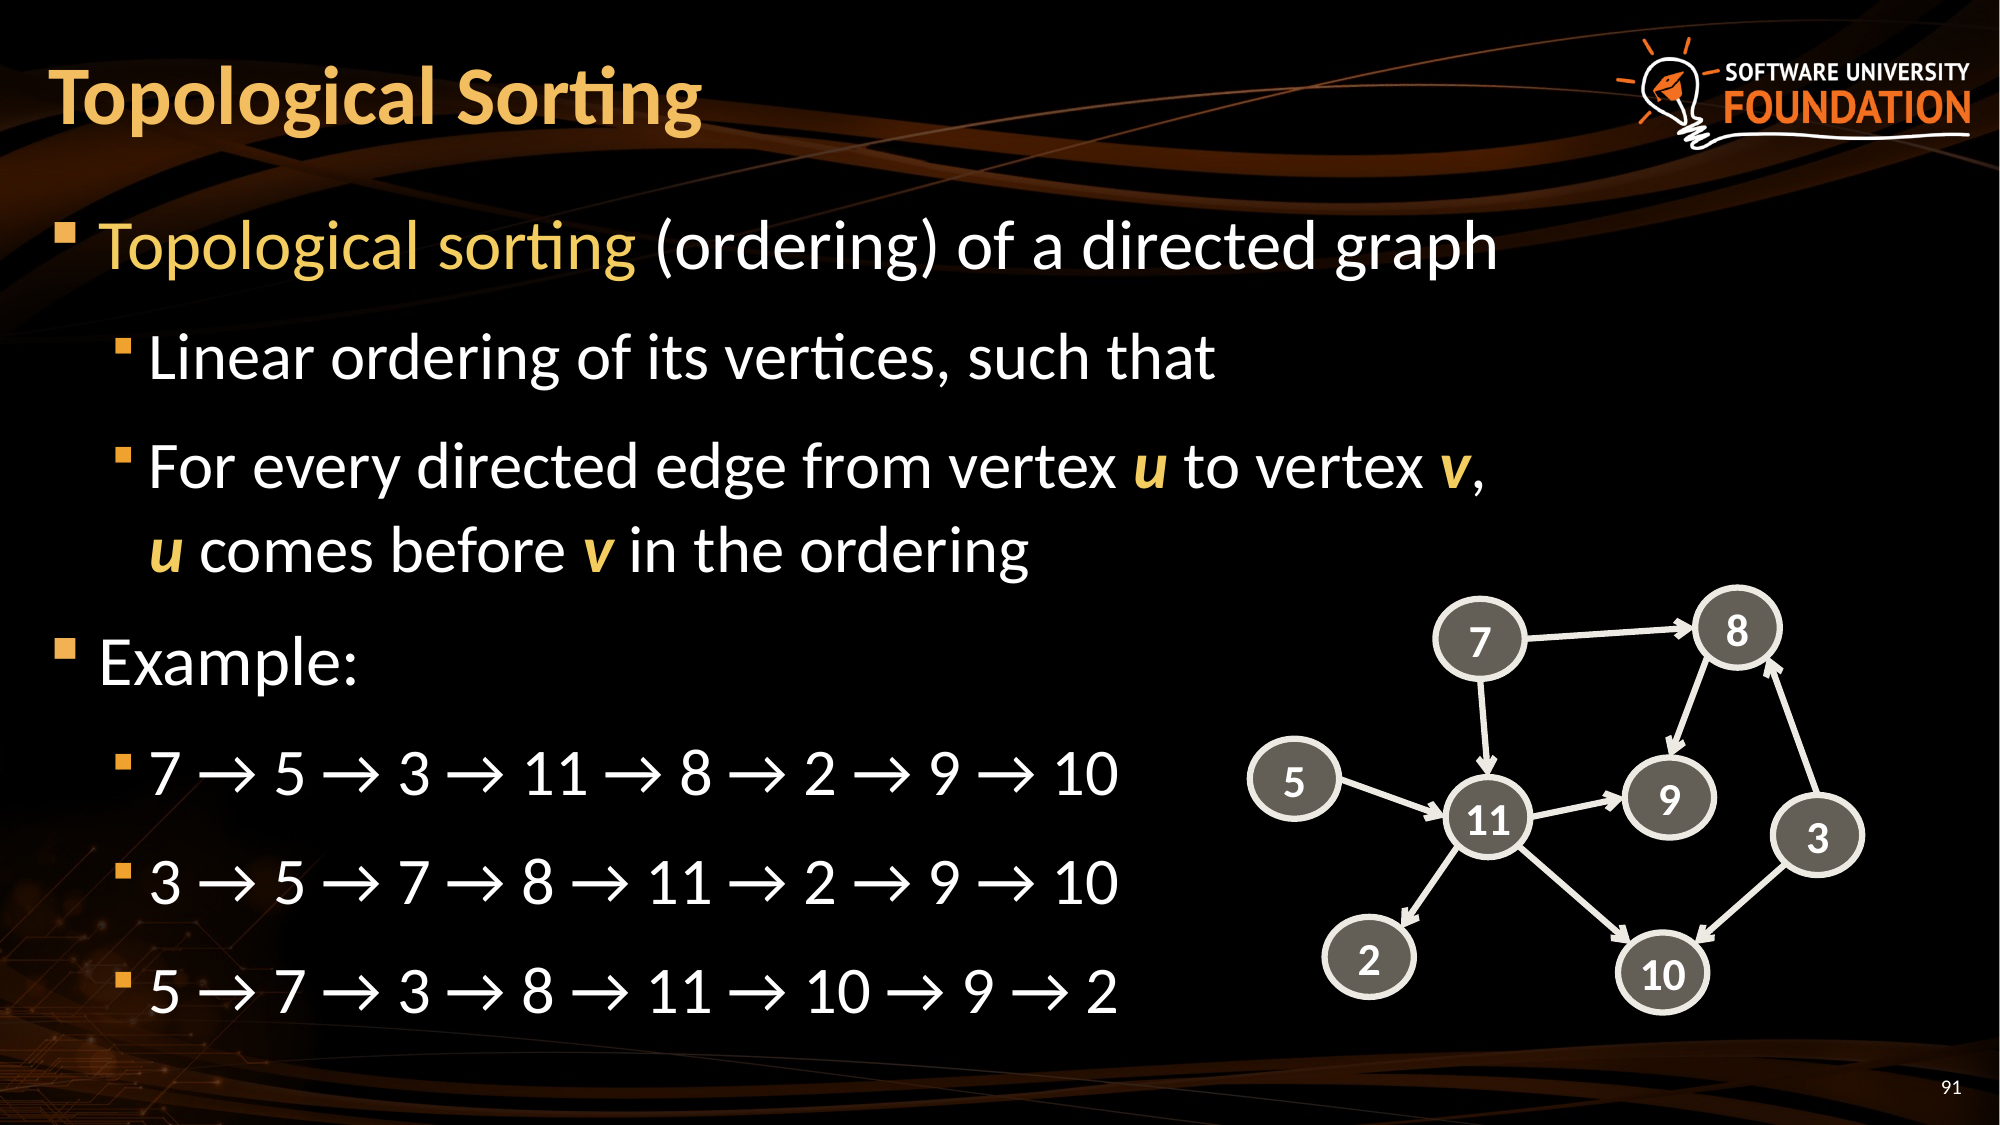

# Topological Sorting
Topological sorting (ordering) of a directed graph
Linear ordering of its vertices, such that
For every directed edge from vertex u to vertex v,
u comes before v in the ordering
Example:
7 → 5 → 3 → 11 → 8 → 2 → 9 → 10
3 → 5 → 7 → 8 → 11 → 2 → 9 → 10
5 → 7 → 3 → 8 → 11 → 10 → 9 → 2

8
7
5
9
11
3
2
10
91